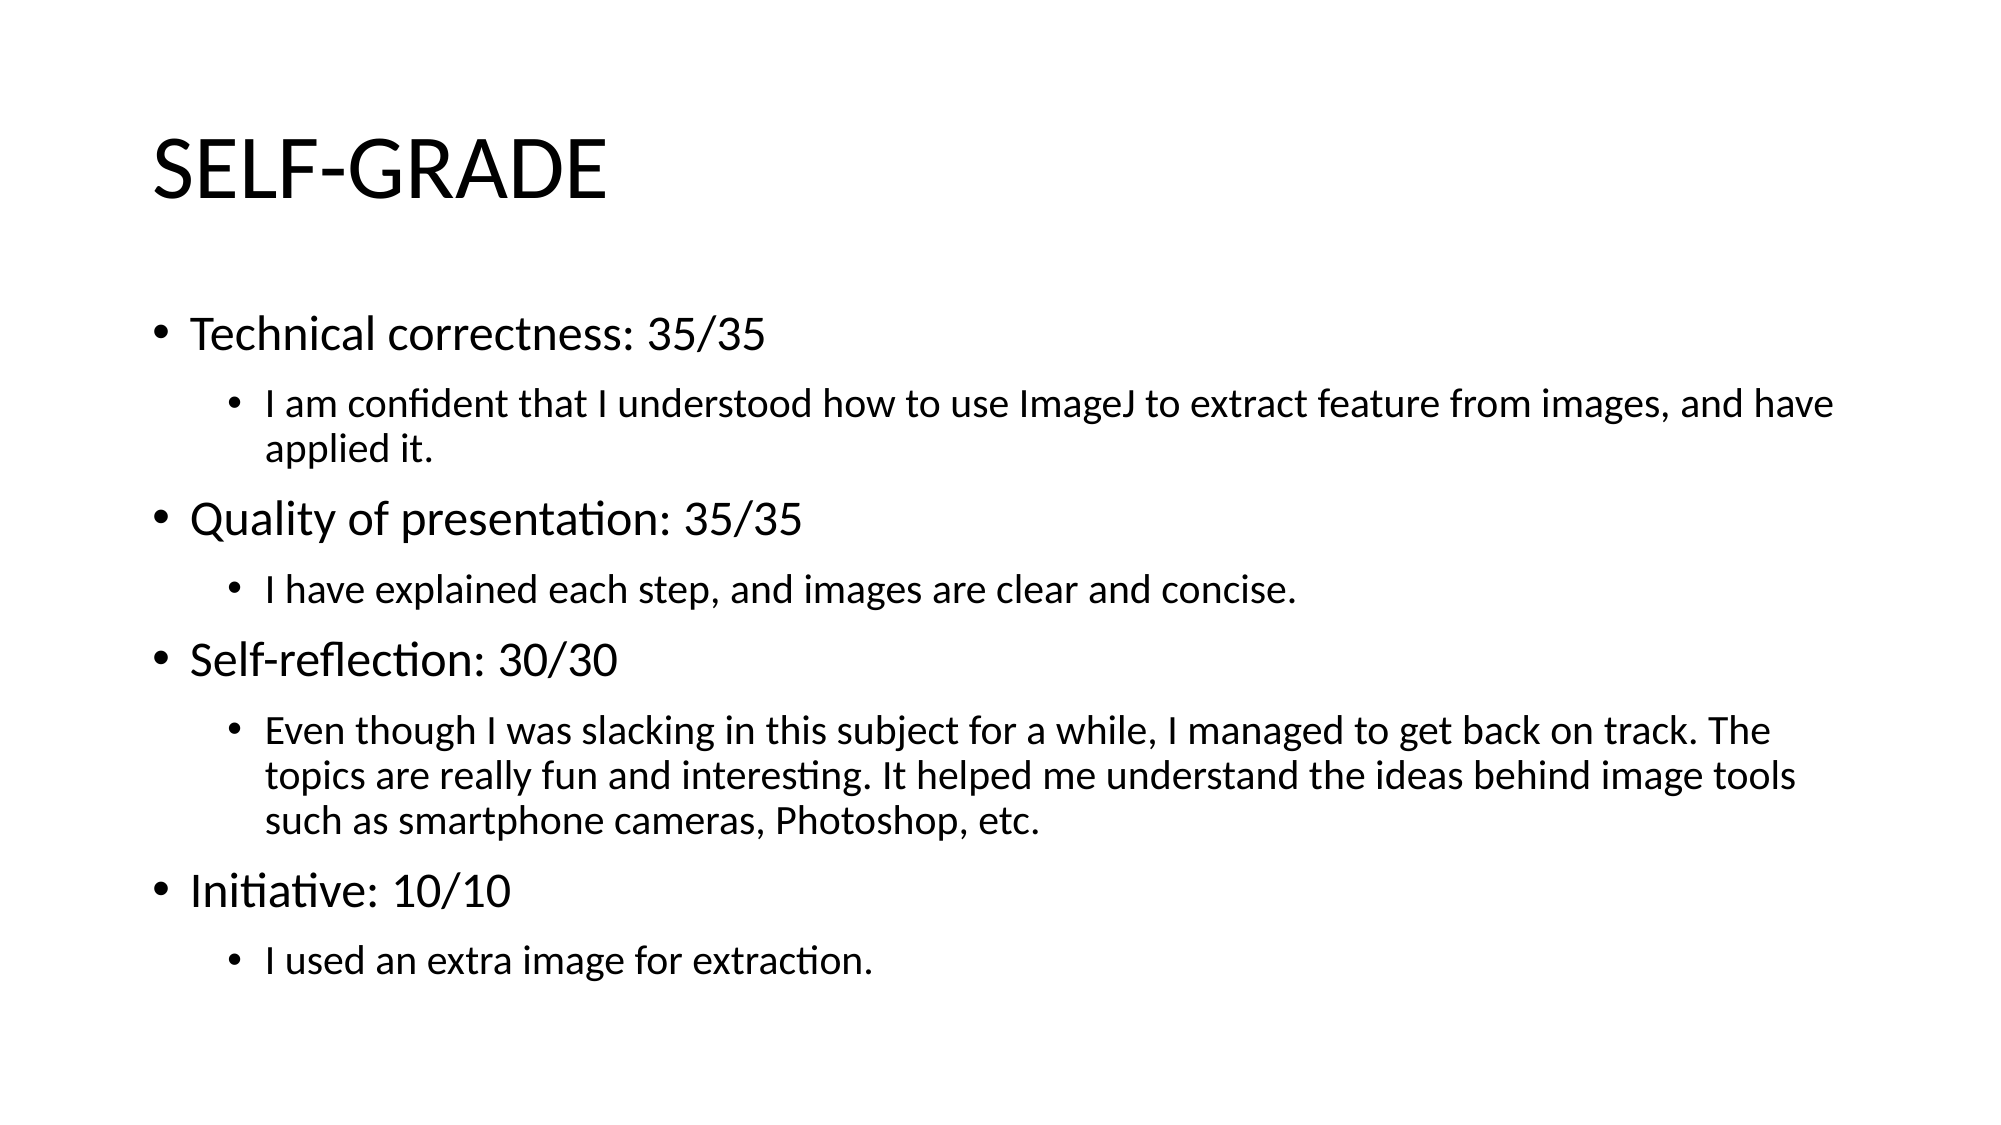

# SELF-GRADE
Technical correctness: 35/35
I am confident that I understood how to use ImageJ to extract feature from images, and have applied it.
Quality of presentation: 35/35
I have explained each step, and images are clear and concise.
Self-reflection: 30/30
Even though I was slacking in this subject for a while, I managed to get back on track. The topics are really fun and interesting. It helped me understand the ideas behind image tools such as smartphone cameras, Photoshop, etc.
Initiative: 10/10
I used an extra image for extraction.